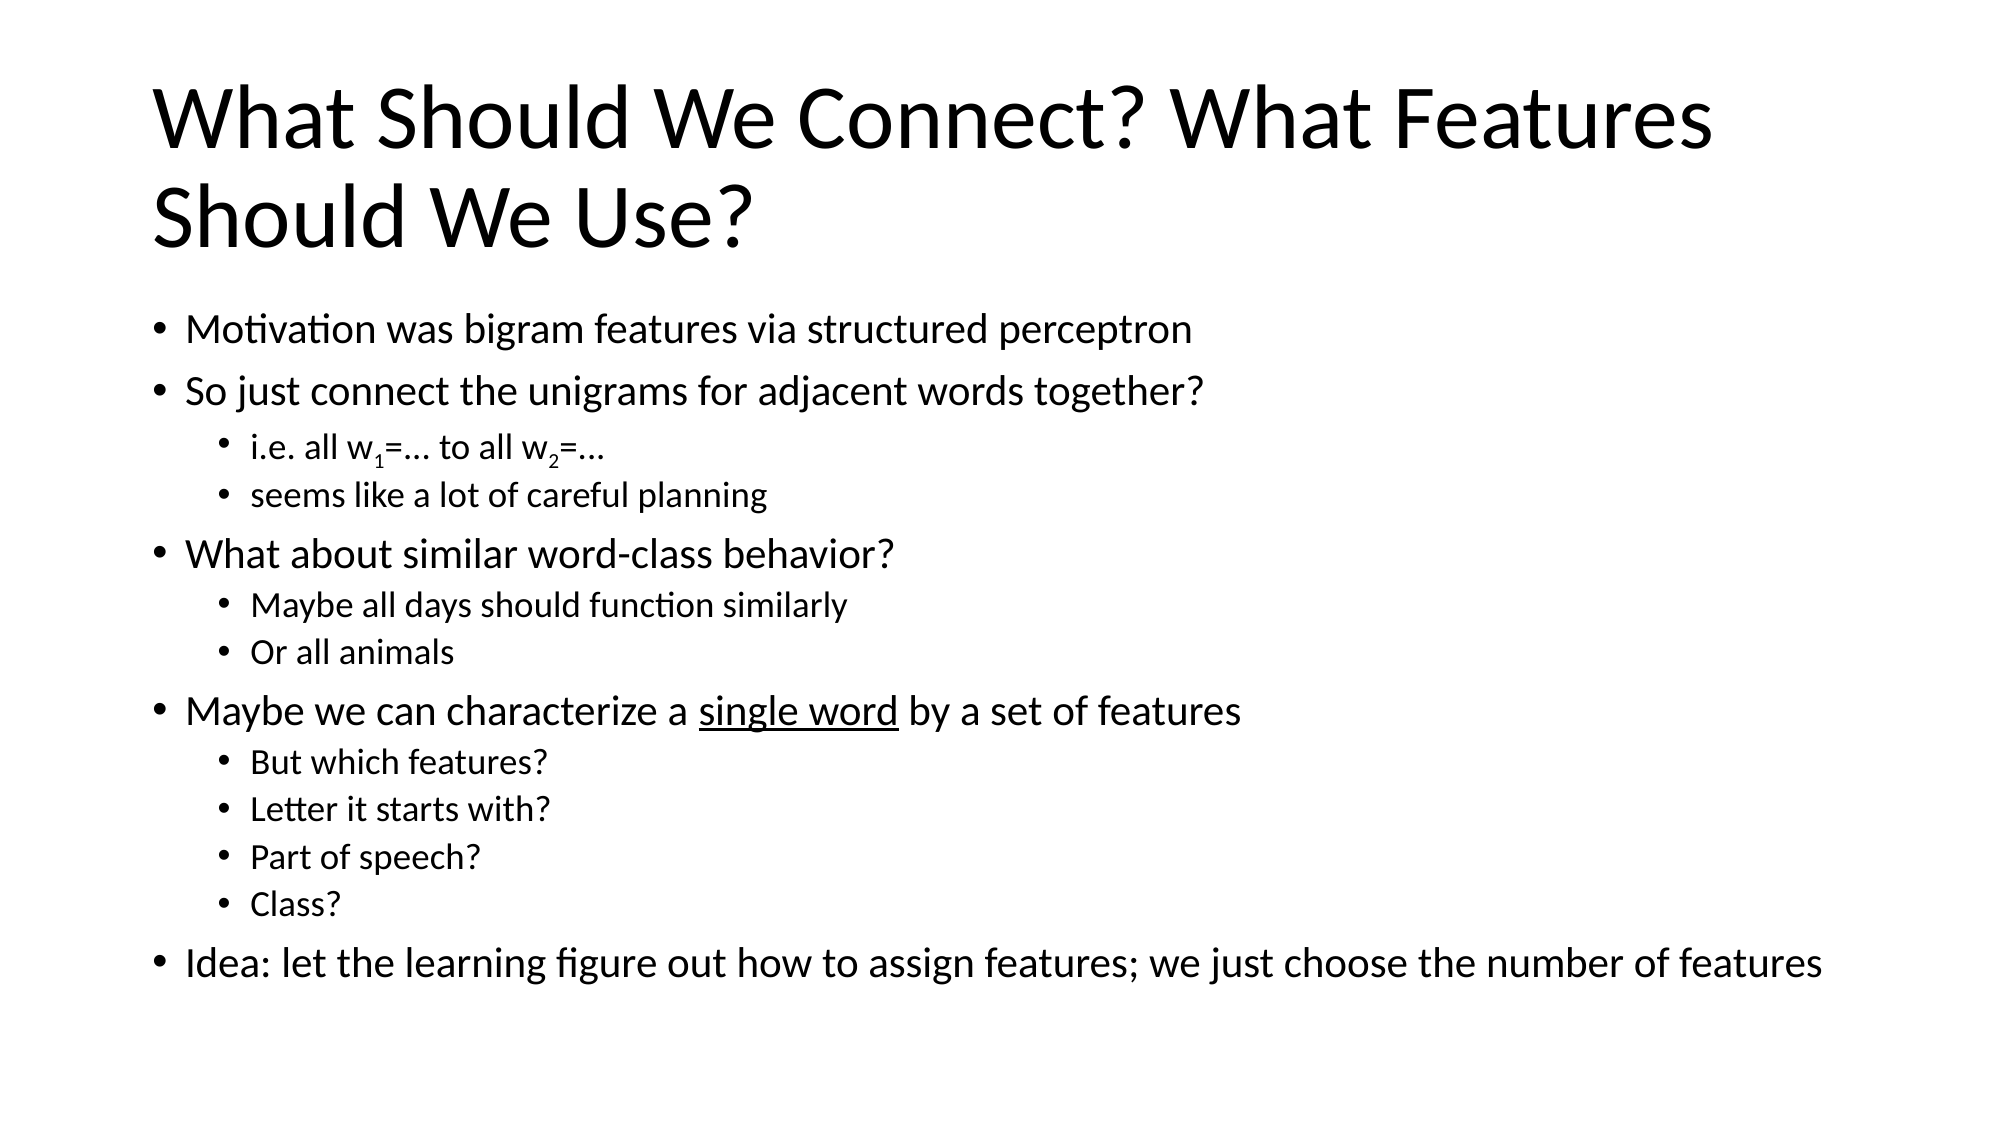

# What Should We Connect? What Features Should We Use?
Motivation was bigram features via structured perceptron
So just connect the unigrams for adjacent words together?
i.e. all w1=... to all w2=...
seems like a lot of careful planning
What about similar word-class behavior?
Maybe all days should function similarly
Or all animals
Maybe we can characterize a single word by a set of features
But which features?
Letter it starts with?
Part of speech?
Class?
Idea: let the learning figure out how to assign features; we just choose the number of features